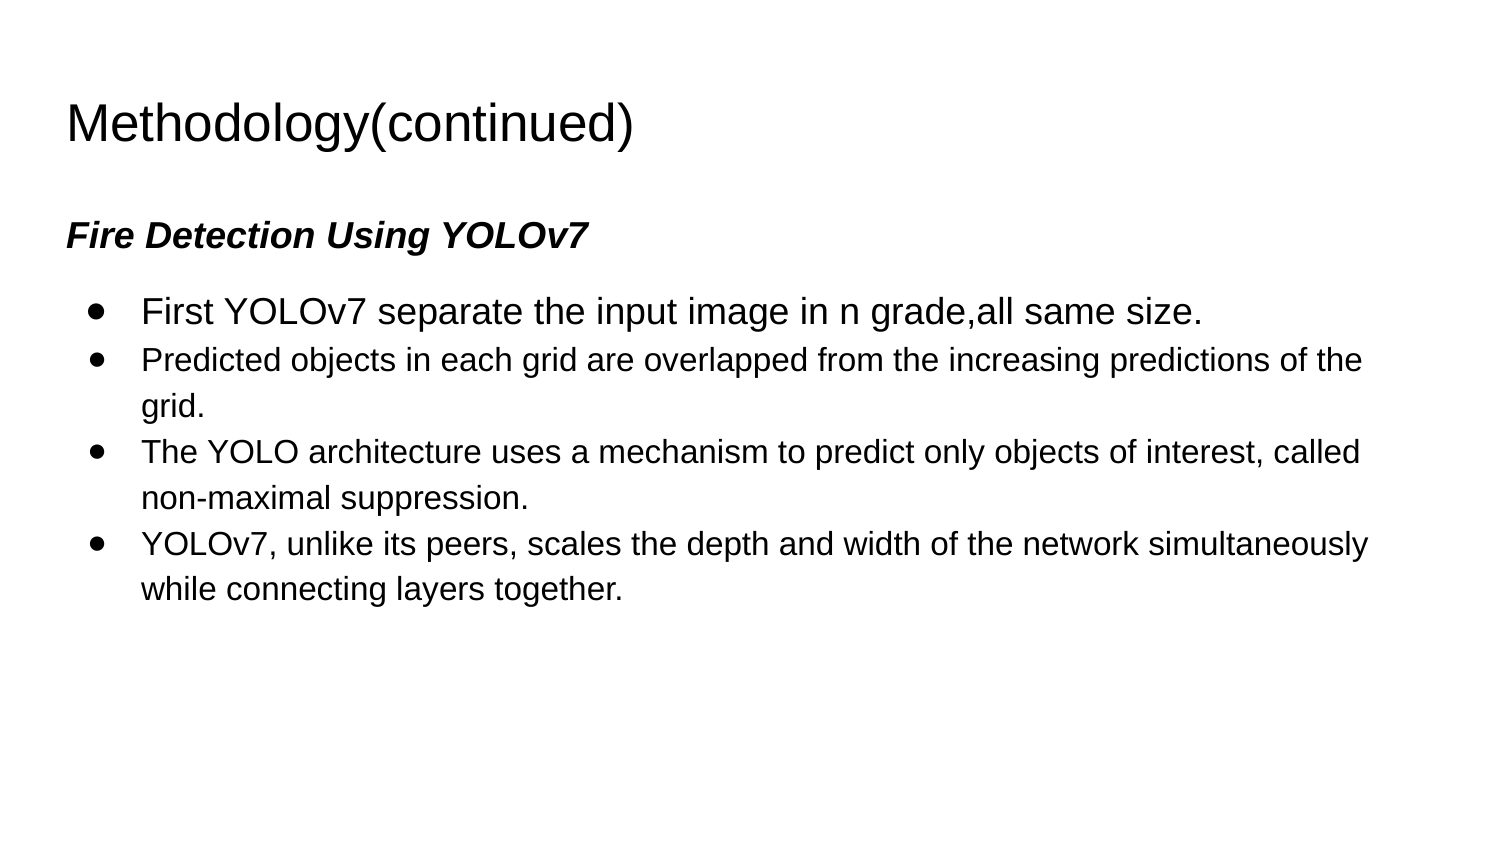

# Methodology(continued)
Fire Detection Using YOLOv7
First YOLOv7 separate the input image in n grade,all same size.
Predicted objects in each grid are overlapped from the increasing predictions of the grid.
The YOLO architecture uses a mechanism to predict only objects of interest, called non-maximal suppression.
YOLOv7, unlike its peers, scales the depth and width of the network simultaneously while connecting layers together.